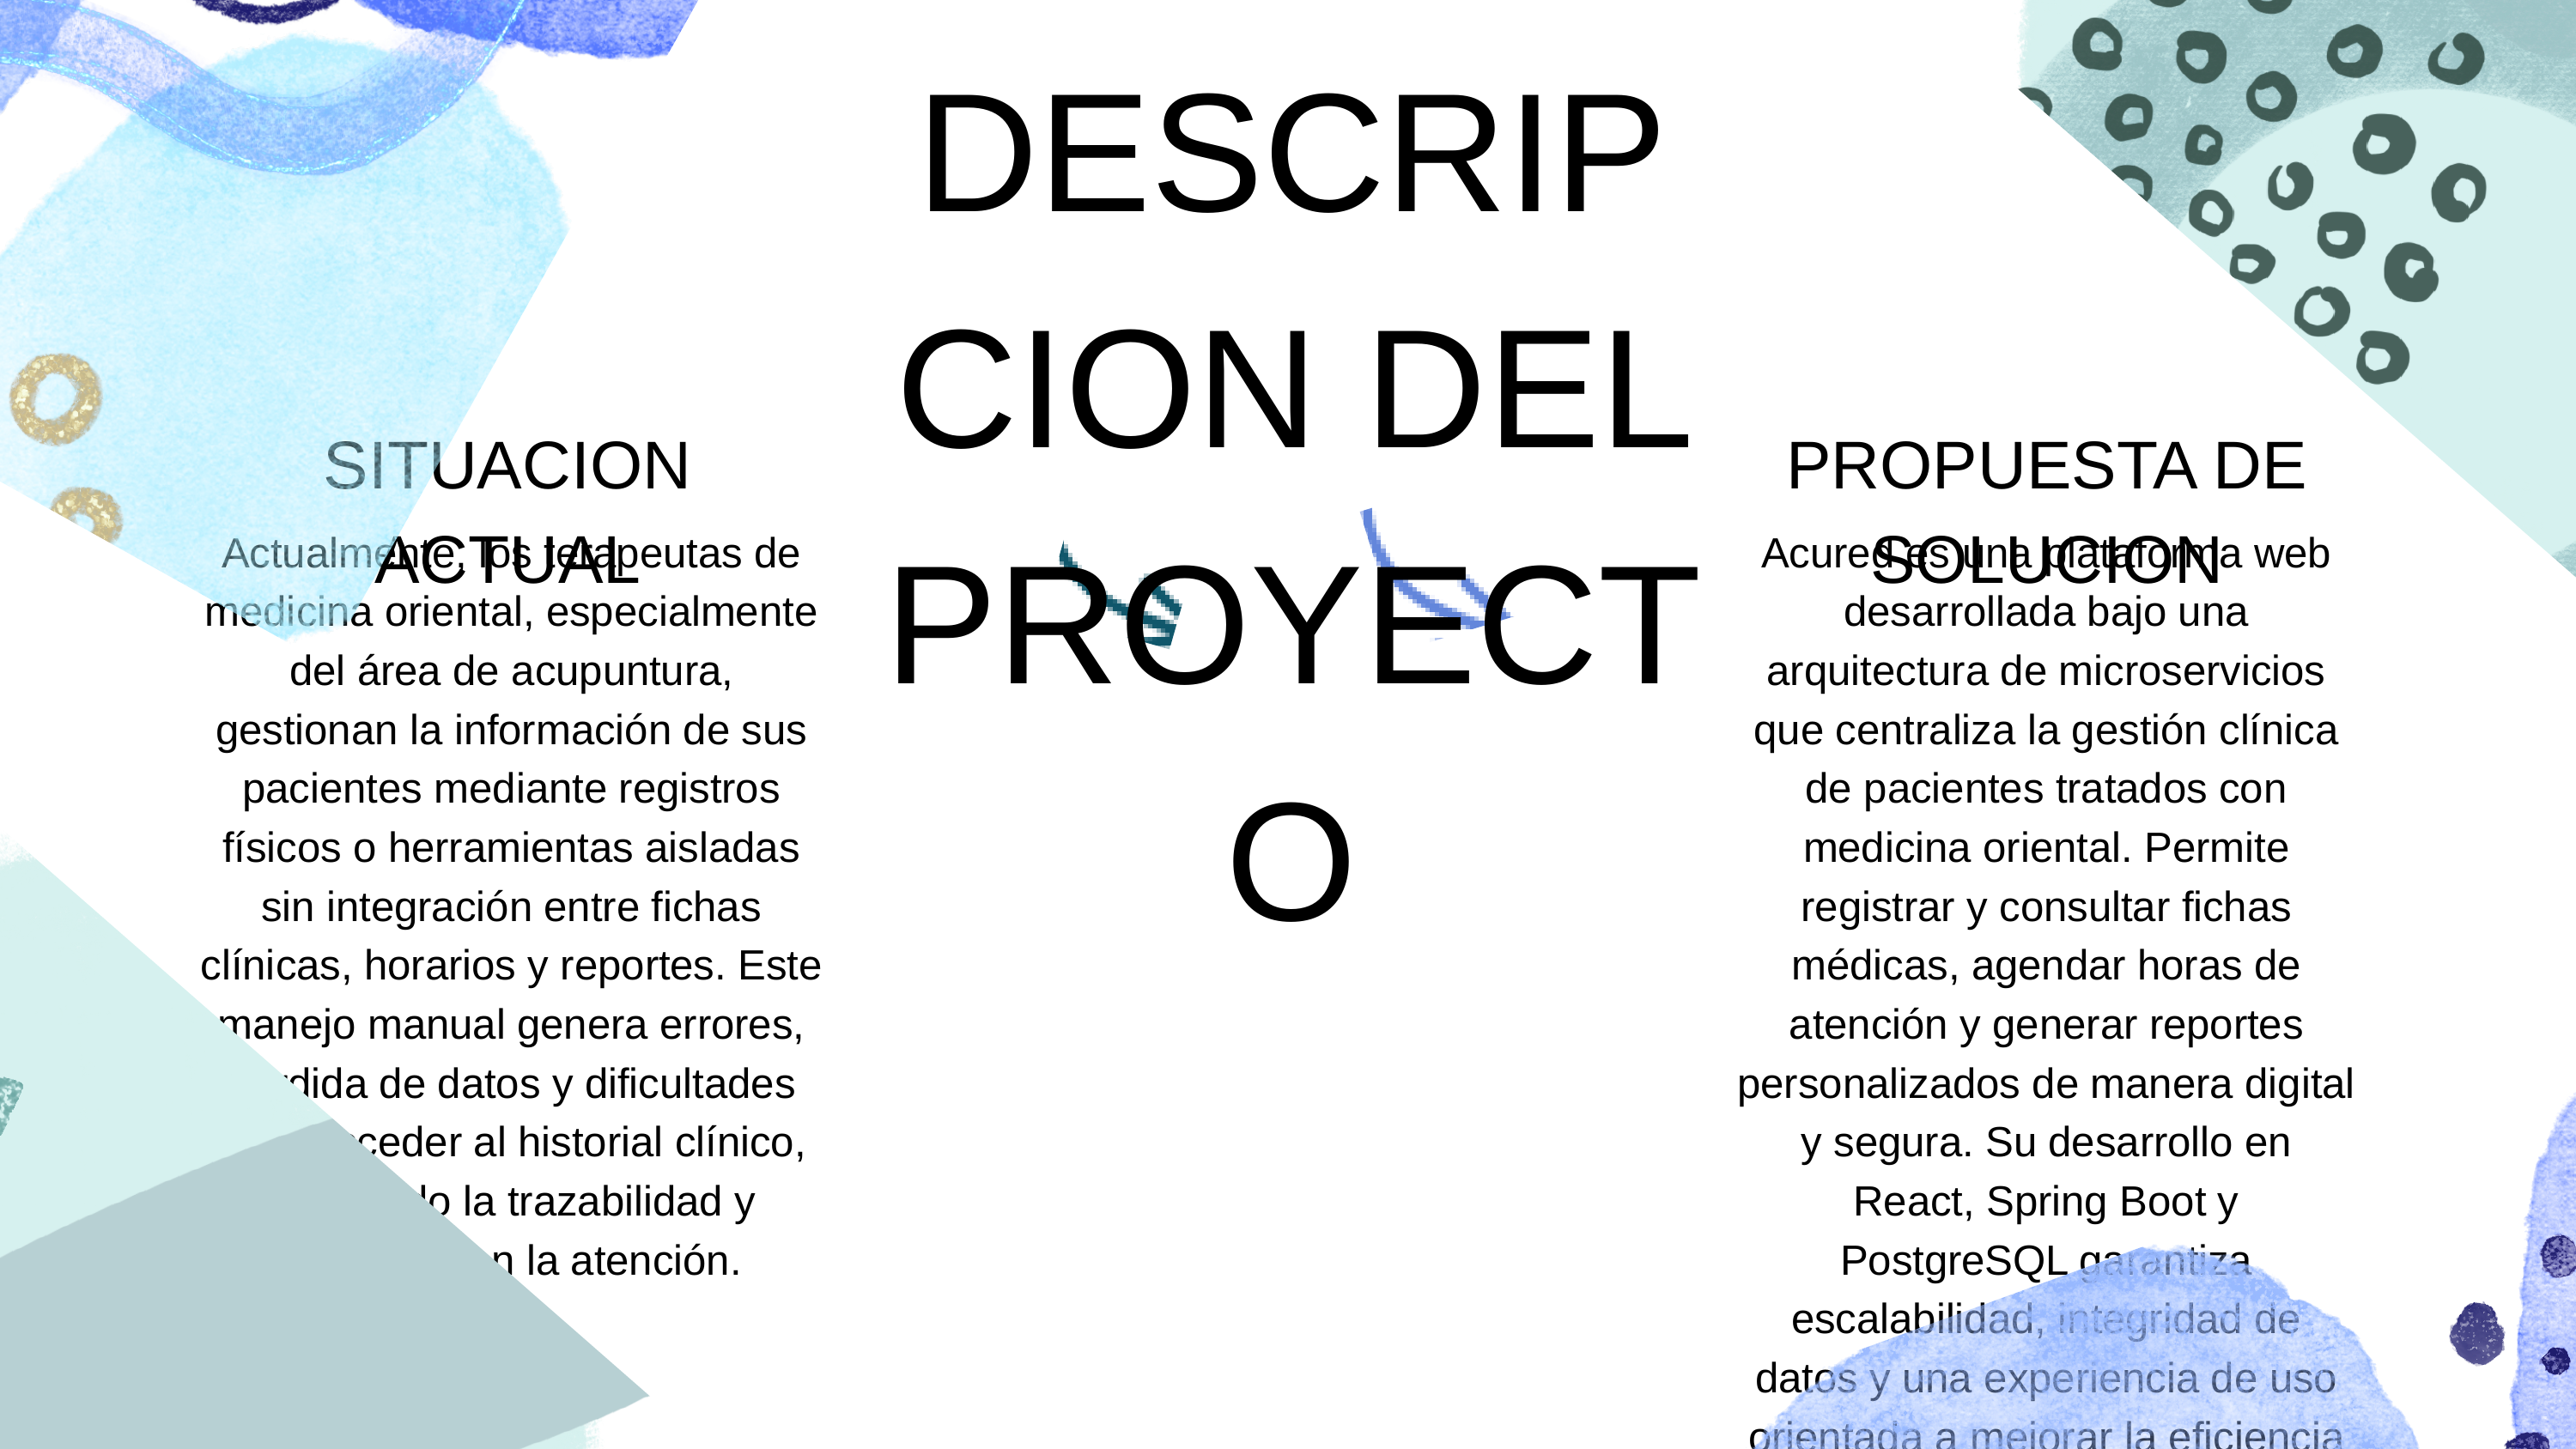

DESCRIPCION DEL PROYECTO
SITUACION ACTUAL
PROPUESTA DE SOLUCION

Actualmente, los terapeutas de medicina oriental, especialmente del área de acupuntura, gestionan la información de sus pacientes mediante registros físicos o herramientas aisladas sin integración entre fichas clínicas, horarios y reportes. Este manejo manual genera errores, pérdida de datos y dificultades para acceder al historial clínico, afectando la trazabilidad y eficiencia en la atención.

Acured es una plataforma web desarrollada bajo una arquitectura de microservicios que centraliza la gestión clínica de pacientes tratados con medicina oriental. Permite registrar y consultar fichas médicas, agendar horas de atención y generar reportes personalizados de manera digital y segura. Su desarrollo en React, Spring Boot y PostgreSQL garantiza escalabilidad, integridad de datos y una experiencia de uso orientada a mejorar la eficiencia operativa de los terapeutas y la calidad del servicio al paciente.